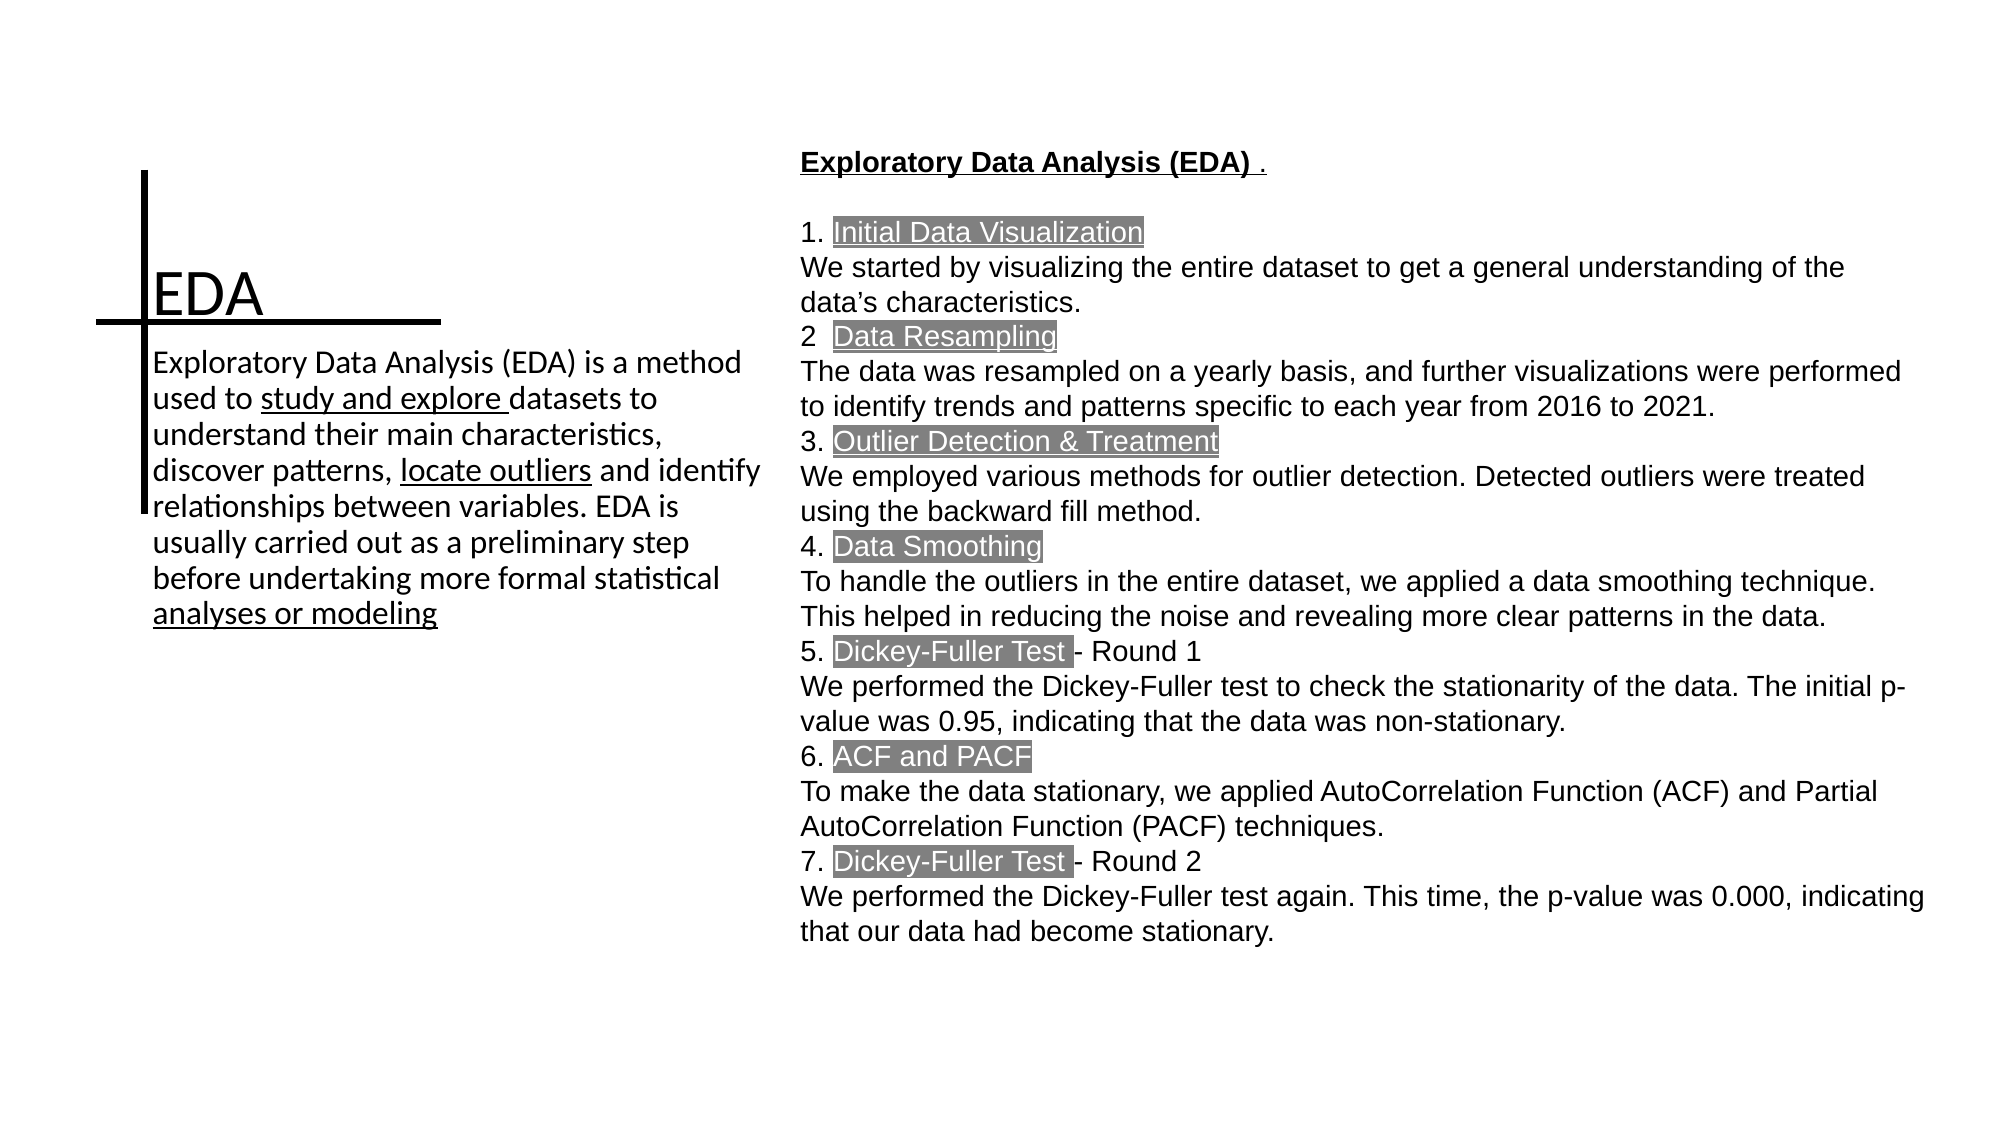

# EDA
Exploratory Data Analysis (EDA) .

1. Initial Data Visualization
We started by visualizing the entire dataset to get a general understanding of the data’s characteristics.
2. Data Resampling
The data was resampled on a yearly basis, and further visualizations were performed to identify trends and patterns specific to each year from 2016 to 2021.
3. Outlier Detection & Treatment
We employed various methods for outlier detection. Detected outliers were treated using the backward fill method.
4. Data Smoothing
To handle the outliers in the entire dataset, we applied a data smoothing technique. This helped in reducing the noise and revealing more clear patterns in the data.
5. Dickey-Fuller Test - Round 1
We performed the Dickey-Fuller test to check the stationarity of the data. The initial p-value was 0.95, indicating that the data was non-stationary.
6. ACF and PACF
To make the data stationary, we applied AutoCorrelation Function (ACF) and Partial AutoCorrelation Function (PACF) techniques.
7. Dickey-Fuller Test - Round 2
We performed the Dickey-Fuller test again. This time, the p-value was 0.000, indicating that our data had become stationary.

Exploratory Data Analysis (EDA) is a method used to study and explore datasets to understand their main characteristics, discover patterns, locate outliers and identify relationships between variables. EDA is usually carried out as a preliminary step before undertaking more formal statistical analyses or modeling